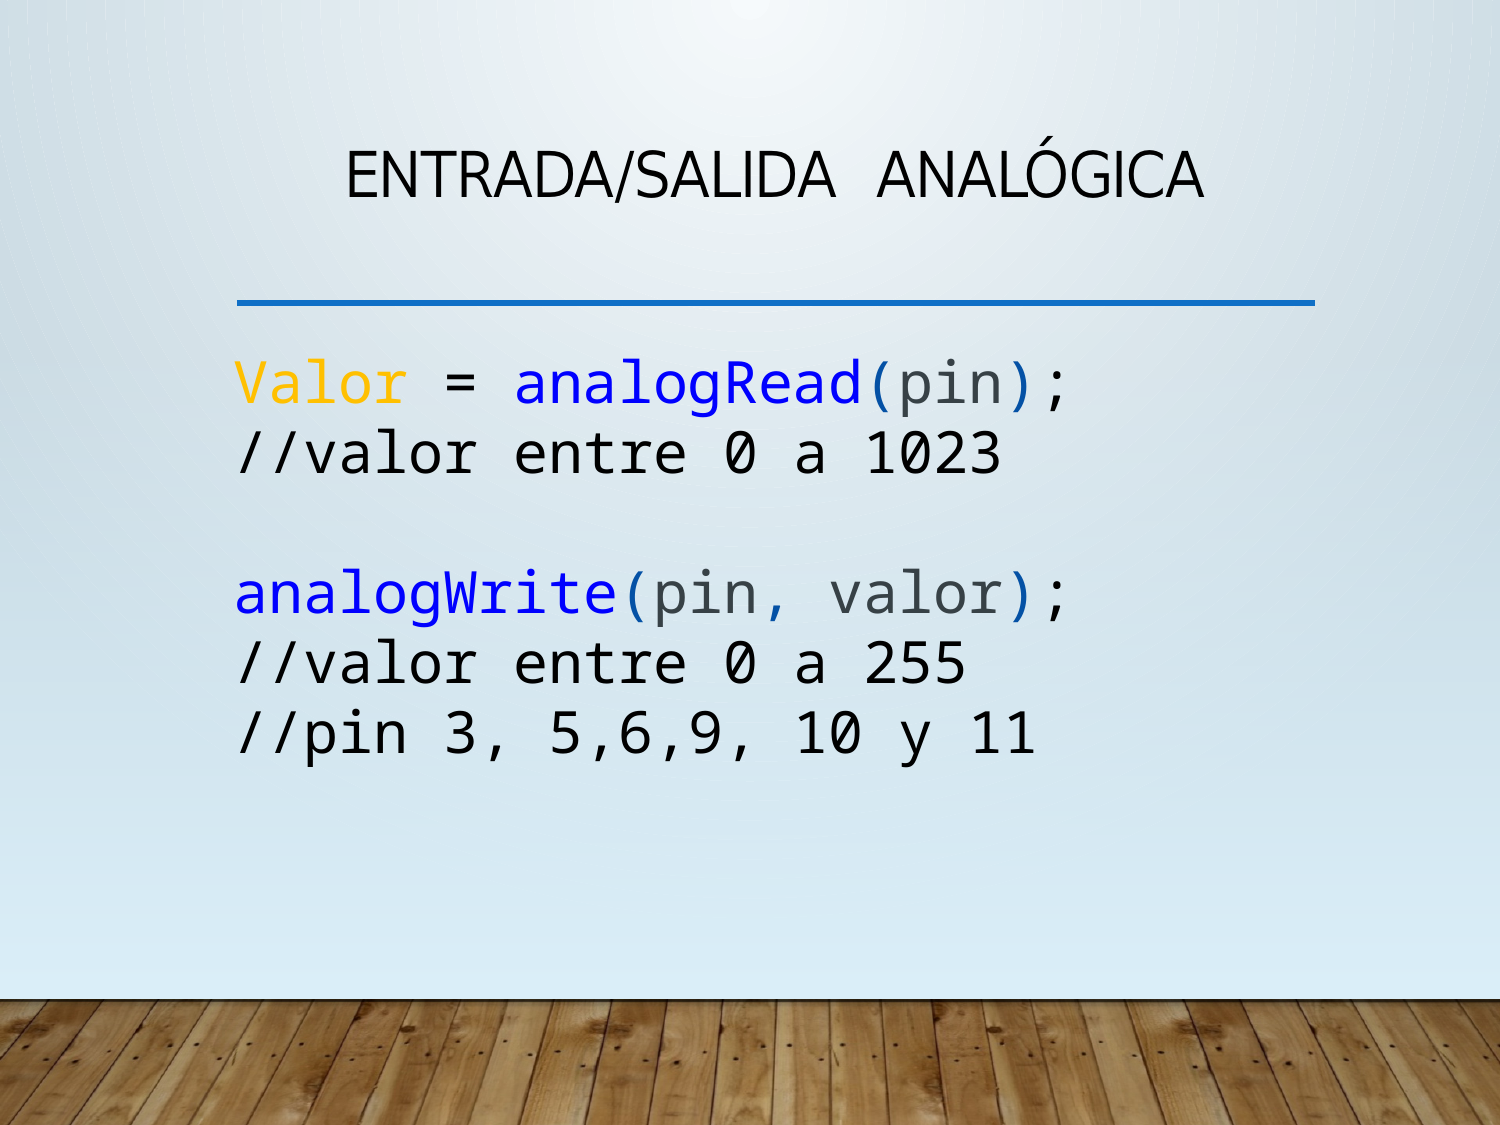

# Entrada/salida  analógica
Valor = analogRead(pin);
//valor entre 0 a 1023

analogWrite(pin, valor);
//valor entre 0 a 255
//pin 3, 5,6,9, 10 y 11